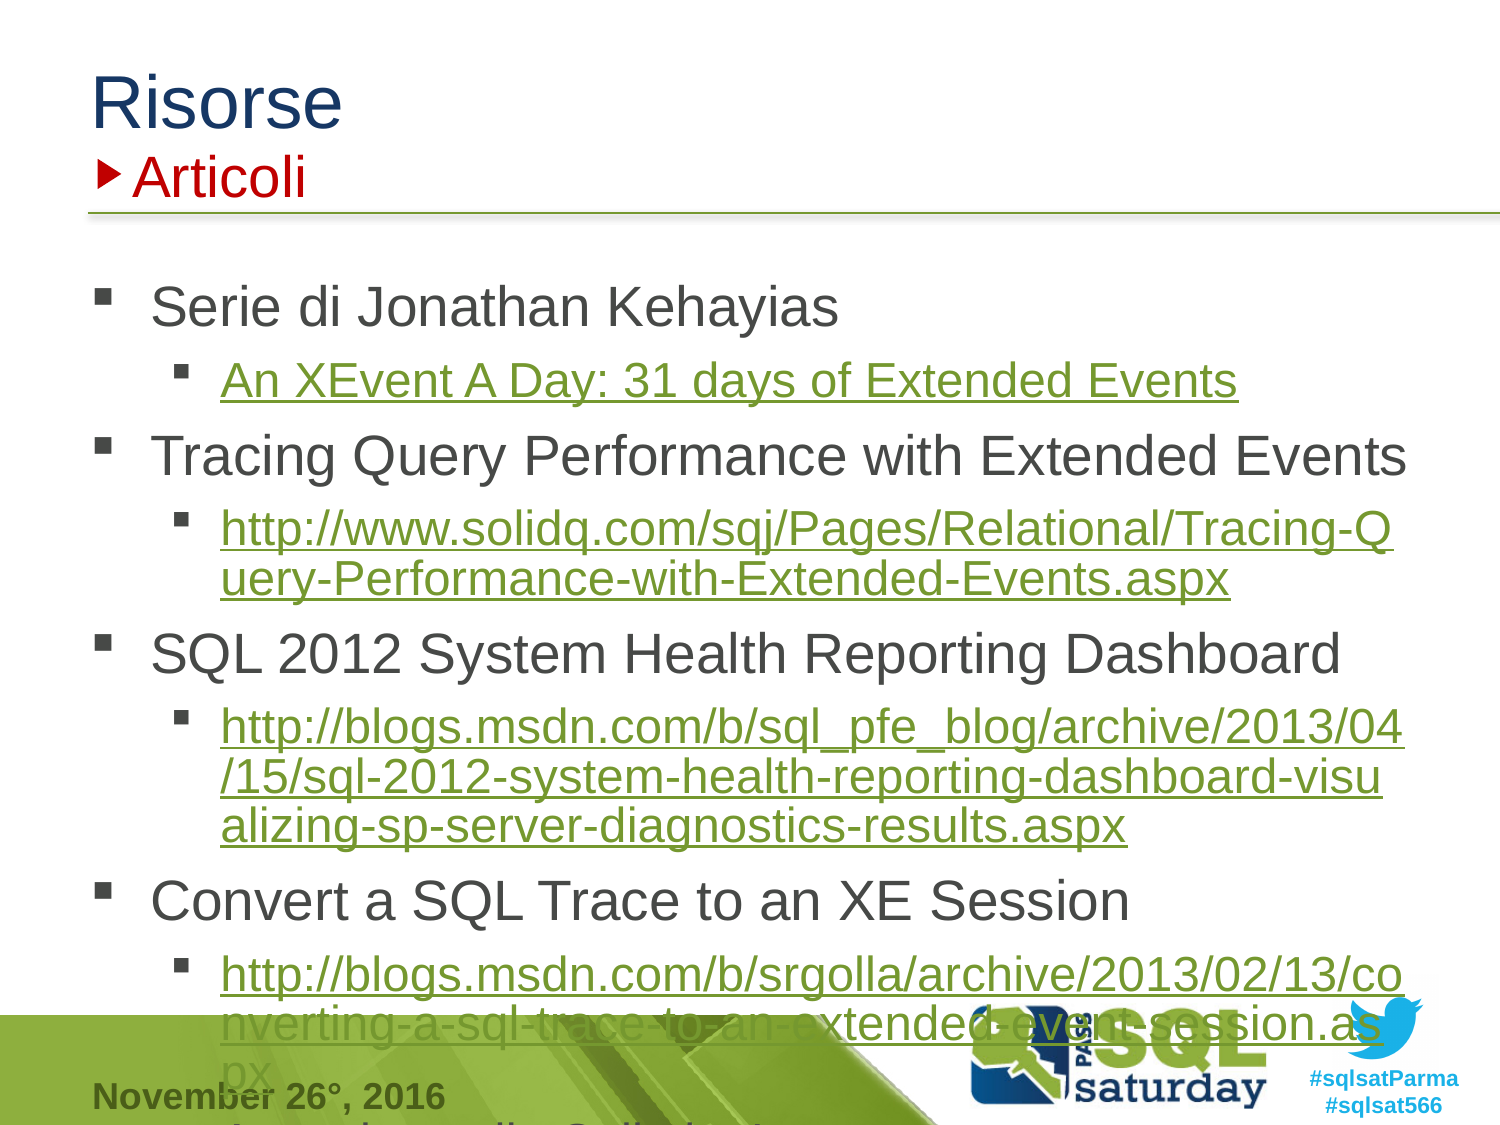

# Risorse
Articoli
Serie di Jonathan Kehayias
An XEvent A Day: 31 days of Extended Events
Tracing Query Performance with Extended Events
http://www.solidq.com/sqj/Pages/Relational/Tracing-Query-Performance-with-Extended-Events.aspx
SQL 2012 System Health Reporting Dashboard
http://blogs.msdn.com/b/sql_pfe_blog/archive/2013/04/15/sql-2012-system-health-reporting-dashboard-visualizing-sp-server-diagnostics-results.aspx
Convert a SQL Trace to an XE Session
http://blogs.msdn.com/b/srgolla/archive/2013/02/13/converting-a-sql-trace-to-an-extended-event-session.aspx
Attenzione alla Collation! SQL_Latin1_General_CP1_CI_AS